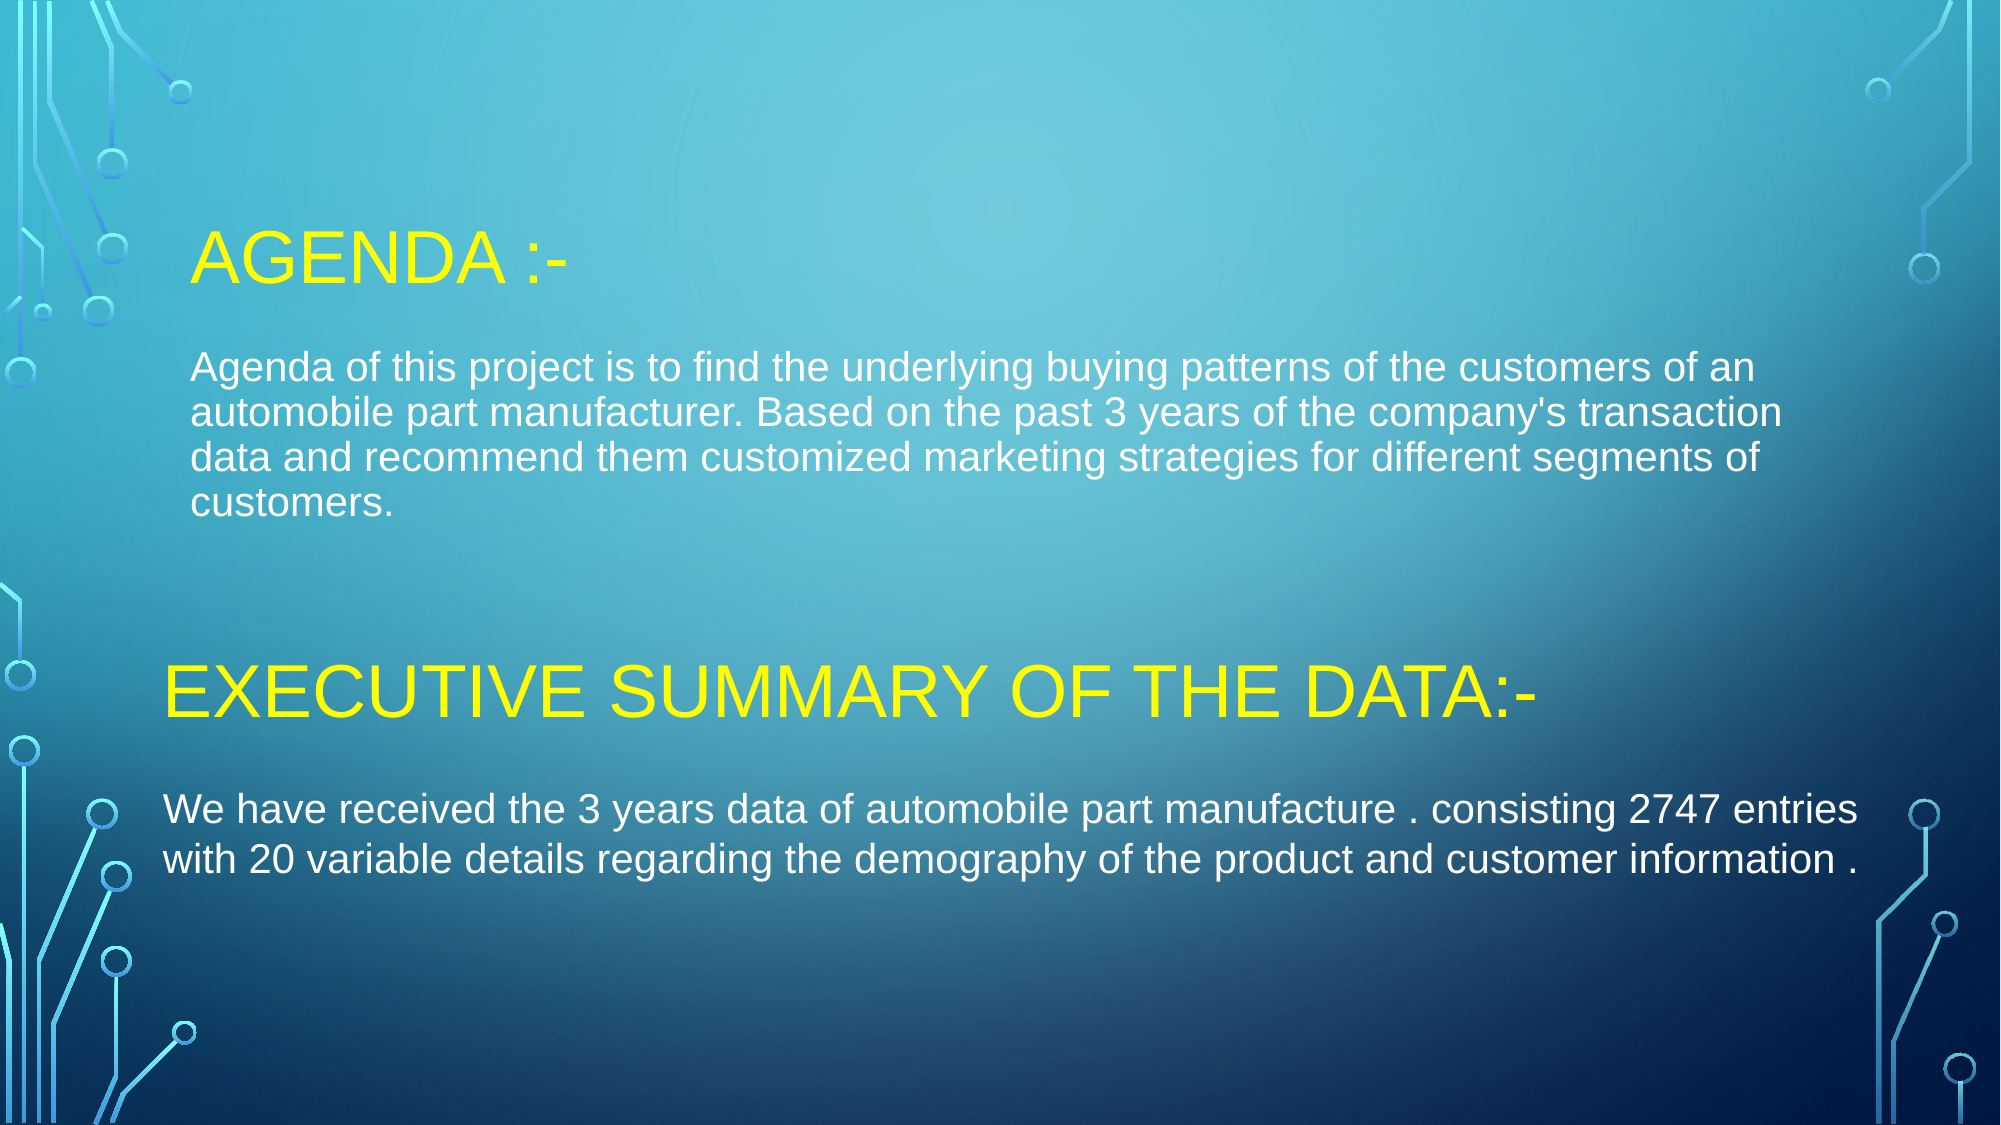

# Agenda :- Agenda of this project is to find the underlying buying patterns of the customers of an automobile part manufacturer. Based on the past 3 years of the company's transaction data and recommend them customized marketing strategies for different segments of customers.
Executive Summary of the data:-

We have received the 3 years data of automobile part manufacture . consisting 2747 entries with 20 variable details regarding the demography of the product and customer information .